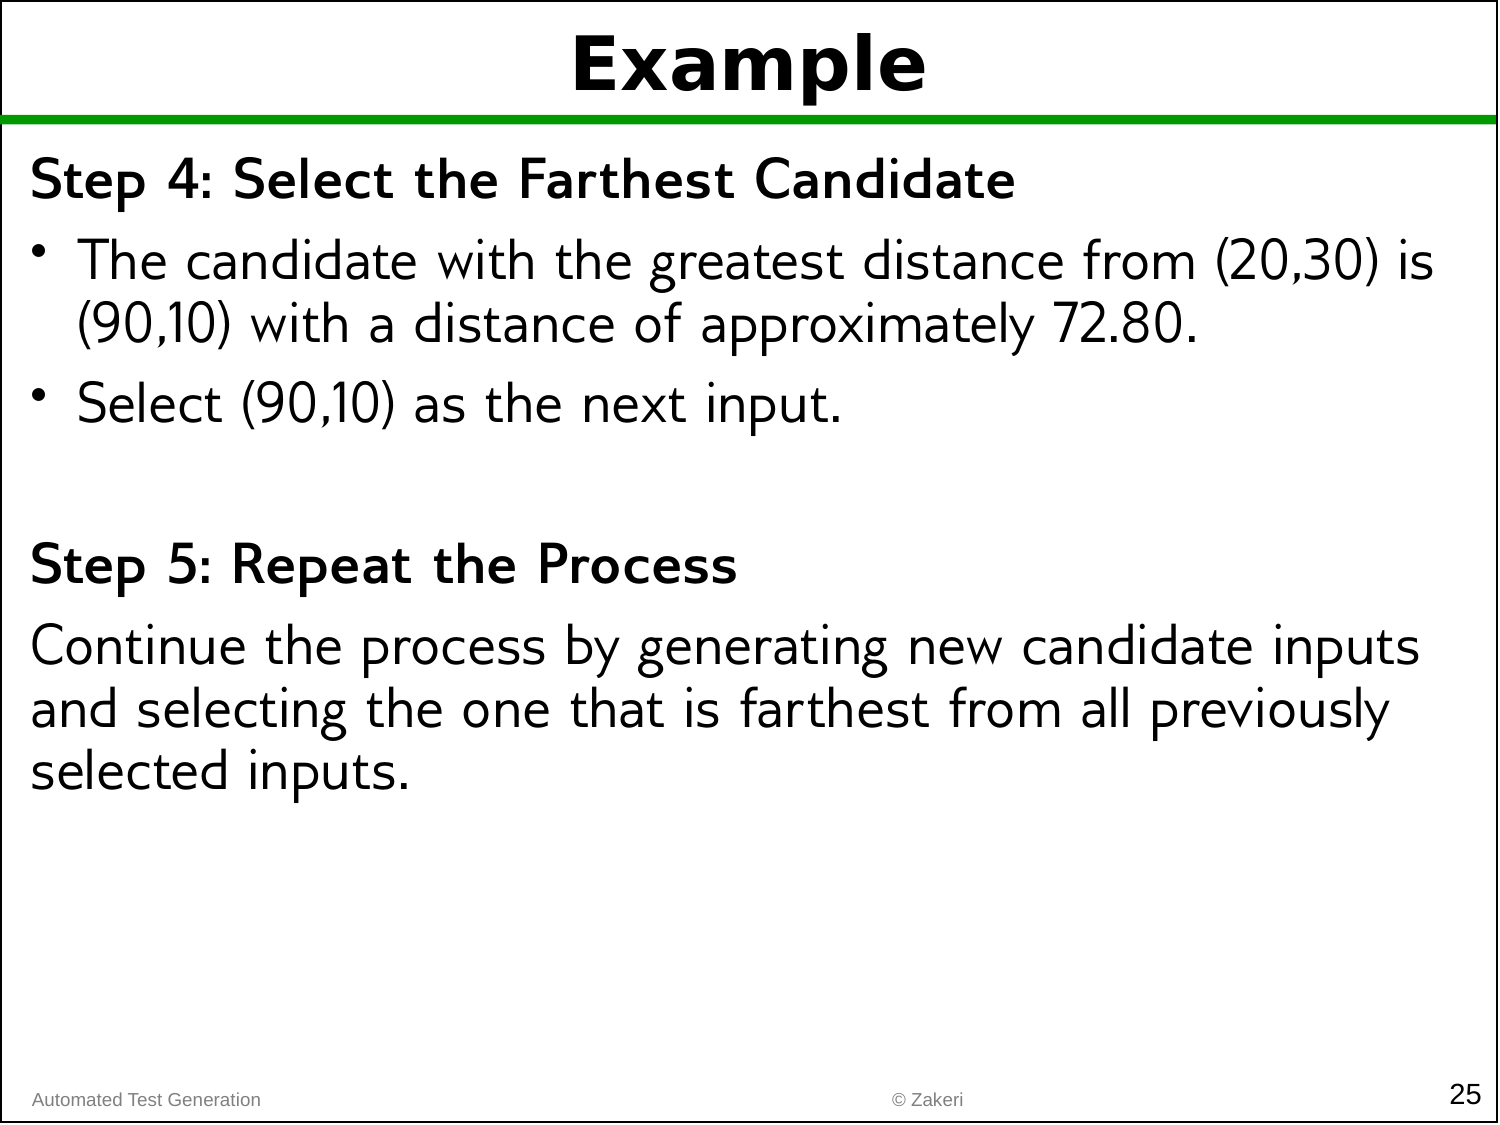

# Example
Step 4: Select the Farthest Candidate
The candidate with the greatest distance from (20,30) is (90,10) with a distance of approximately 72.80.
Select (90,10) as the next input.

Step 5: Repeat the Process
Continue the process by generating new candidate inputs and selecting the one that is farthest from all previously selected inputs.
25
© Zakeri
Automated Test Generation